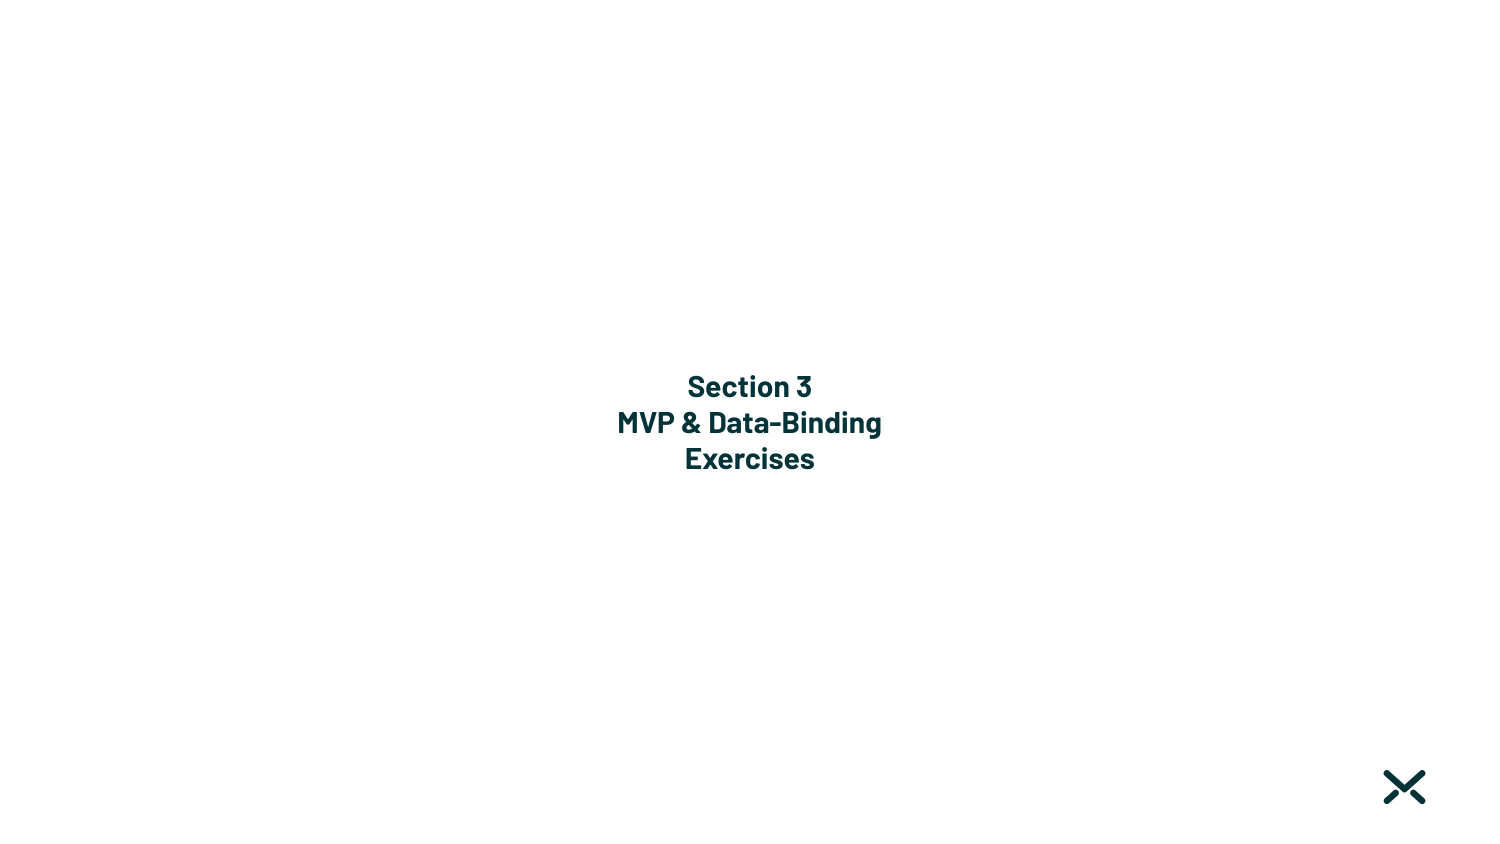

# Section 3
MVP & Data-Binding
Exercises